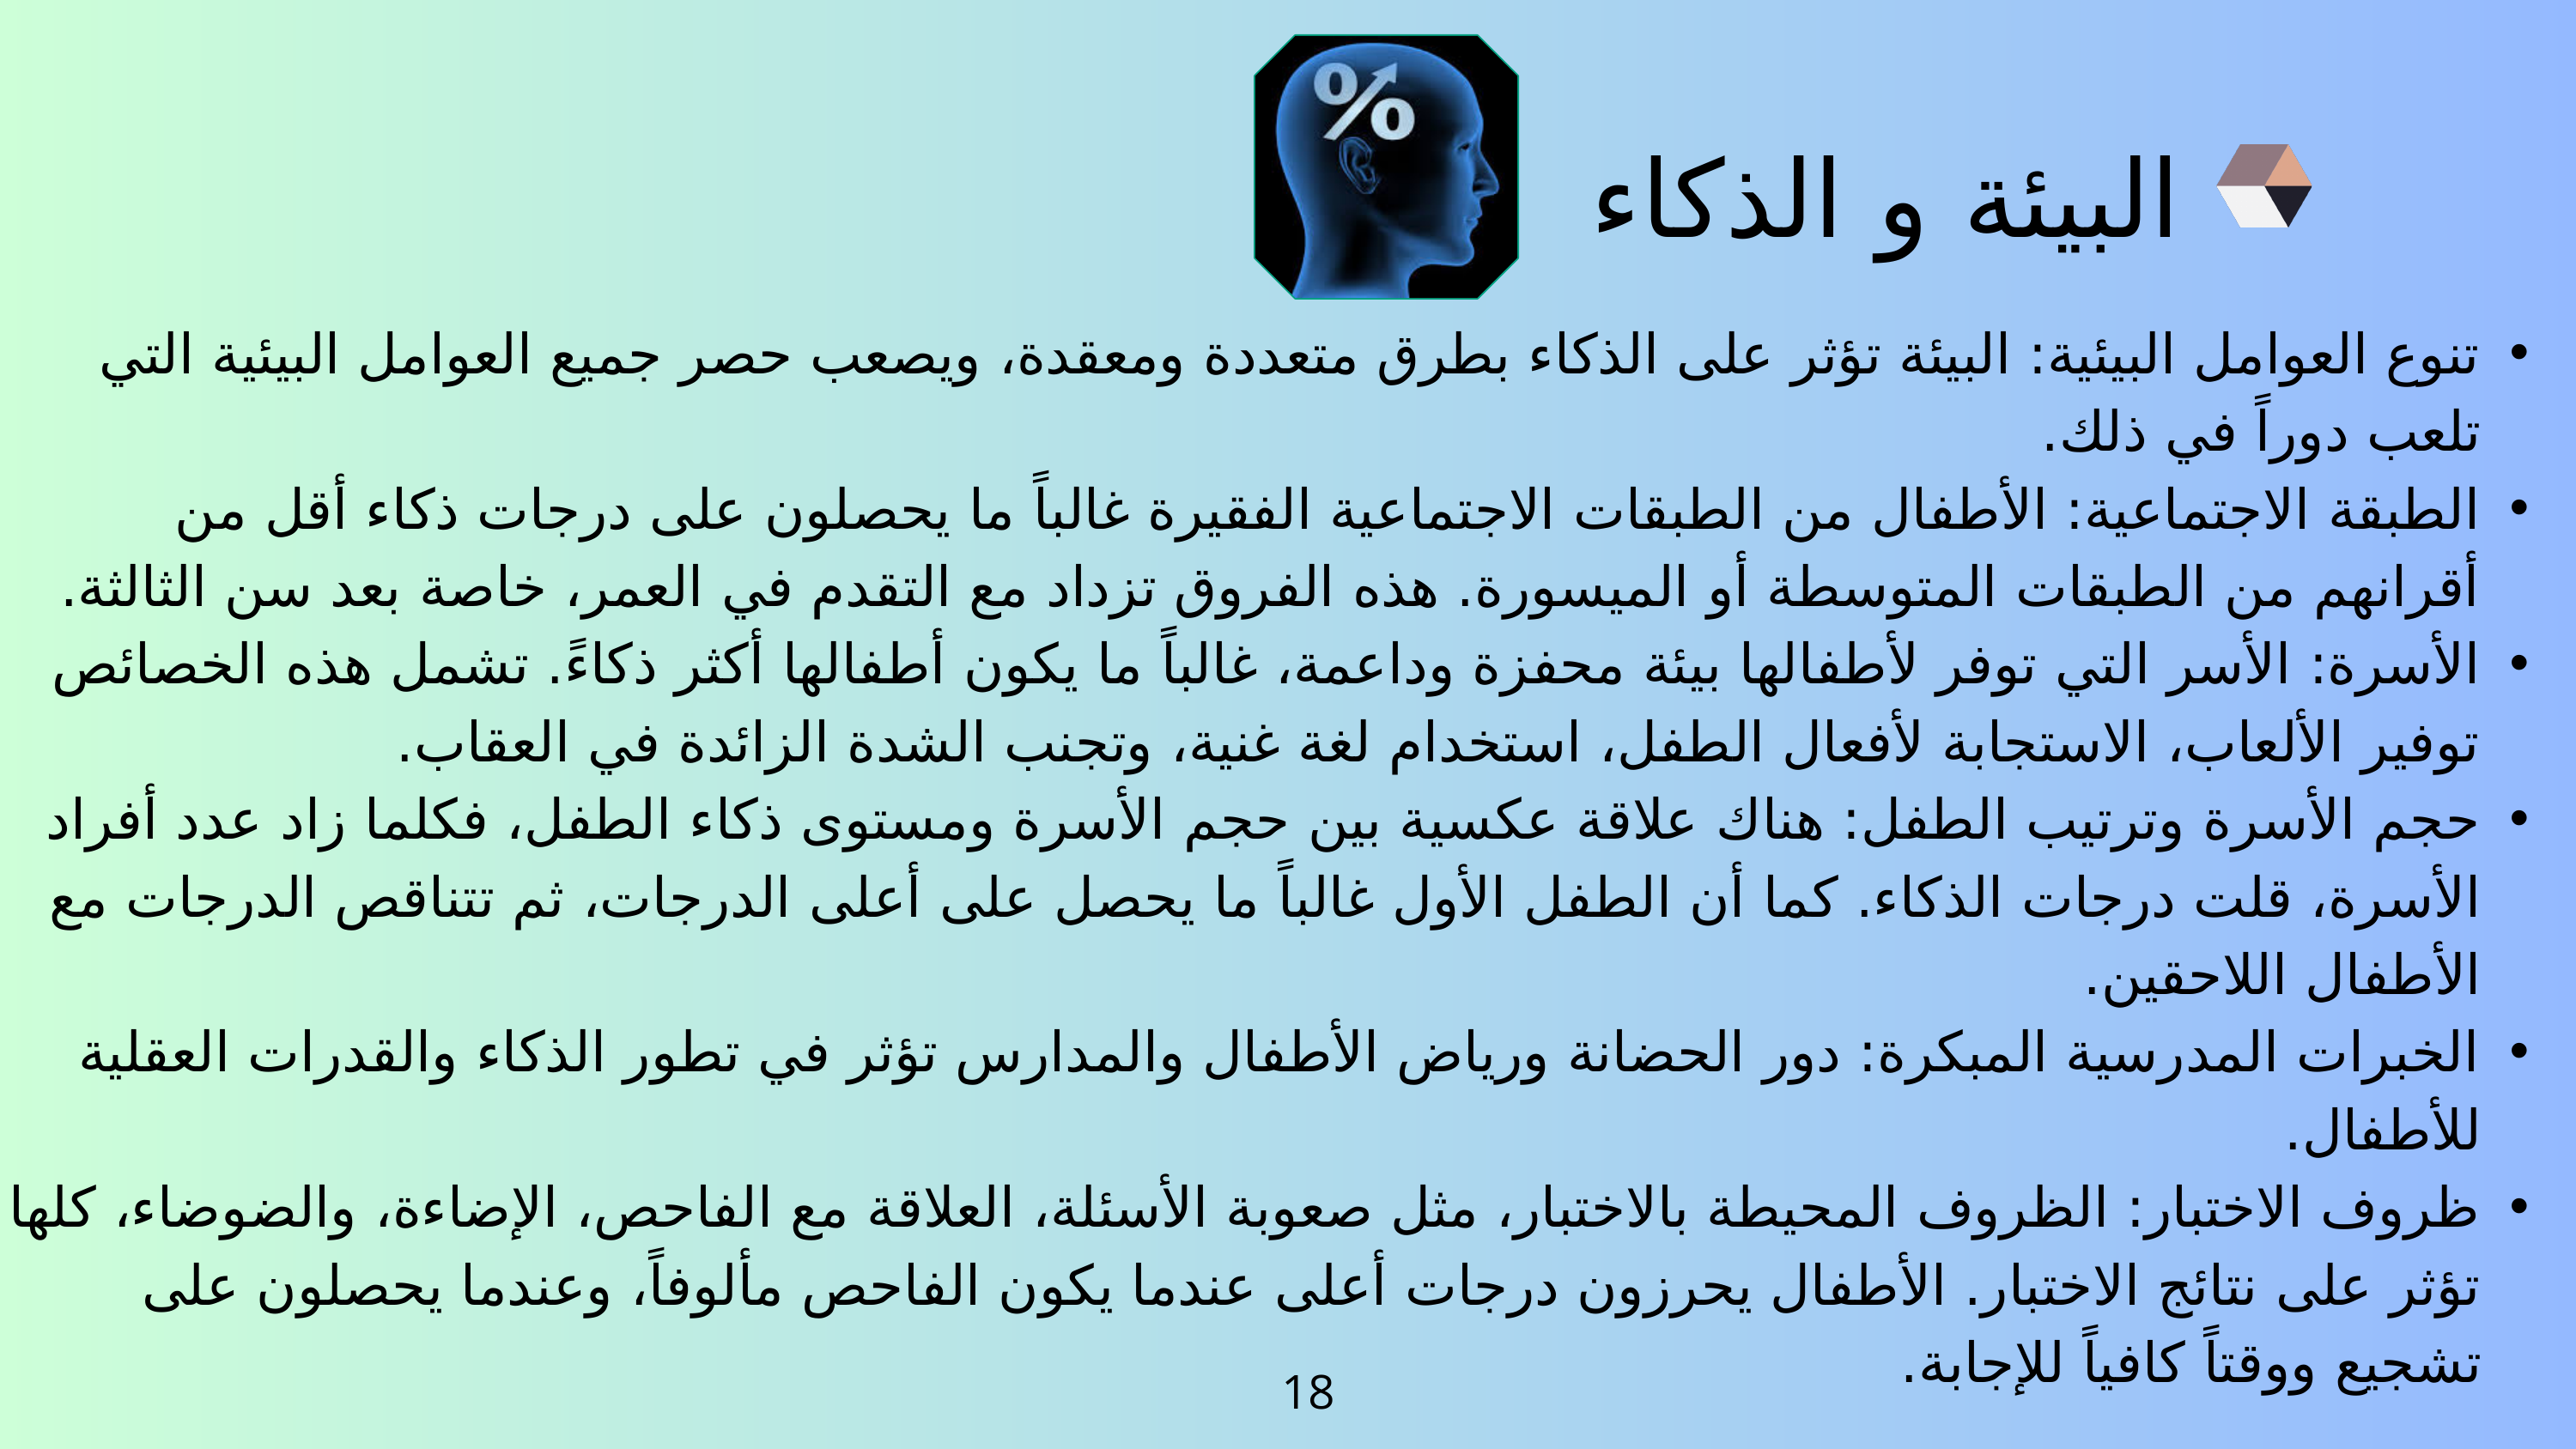

البيئة و الذكاء

تنوع العوامل البيئية: البيئة تؤثر على الذكاء بطرق متعددة ومعقدة، ويصعب حصر جميع العوامل البيئية التي تلعب دوراً في ذلك.
الطبقة الاجتماعية: الأطفال من الطبقات الاجتماعية الفقيرة غالباً ما يحصلون على درجات ذكاء أقل من أقرانهم من الطبقات المتوسطة أو الميسورة. هذه الفروق تزداد مع التقدم في العمر، خاصة بعد سن الثالثة.
الأسرة: الأسر التي توفر لأطفالها بيئة محفزة وداعمة، غالباً ما يكون أطفالها أكثر ذكاءً. تشمل هذه الخصائص توفير الألعاب، الاستجابة لأفعال الطفل، استخدام لغة غنية، وتجنب الشدة الزائدة في العقاب.
حجم الأسرة وترتيب الطفل: هناك علاقة عكسية بين حجم الأسرة ومستوى ذكاء الطفل، فكلما زاد عدد أفراد الأسرة، قلت درجات الذكاء. كما أن الطفل الأول غالباً ما يحصل على أعلى الدرجات، ثم تتناقص الدرجات مع الأطفال اللاحقين.
الخبرات المدرسية المبكرة: دور الحضانة ورياض الأطفال والمدارس تؤثر في تطور الذكاء والقدرات العقلية للأطفال.
ظروف الاختبار: الظروف المحيطة بالاختبار، مثل صعوبة الأسئلة، العلاقة مع الفاحص، الإضاءة، والضوضاء، كلها تؤثر على نتائج الاختبار. الأطفال يحرزون درجات أعلى عندما يكون الفاحص مألوفاً، وعندما يحصلون على تشجيع ووقتاً كافياً للإجابة.

18